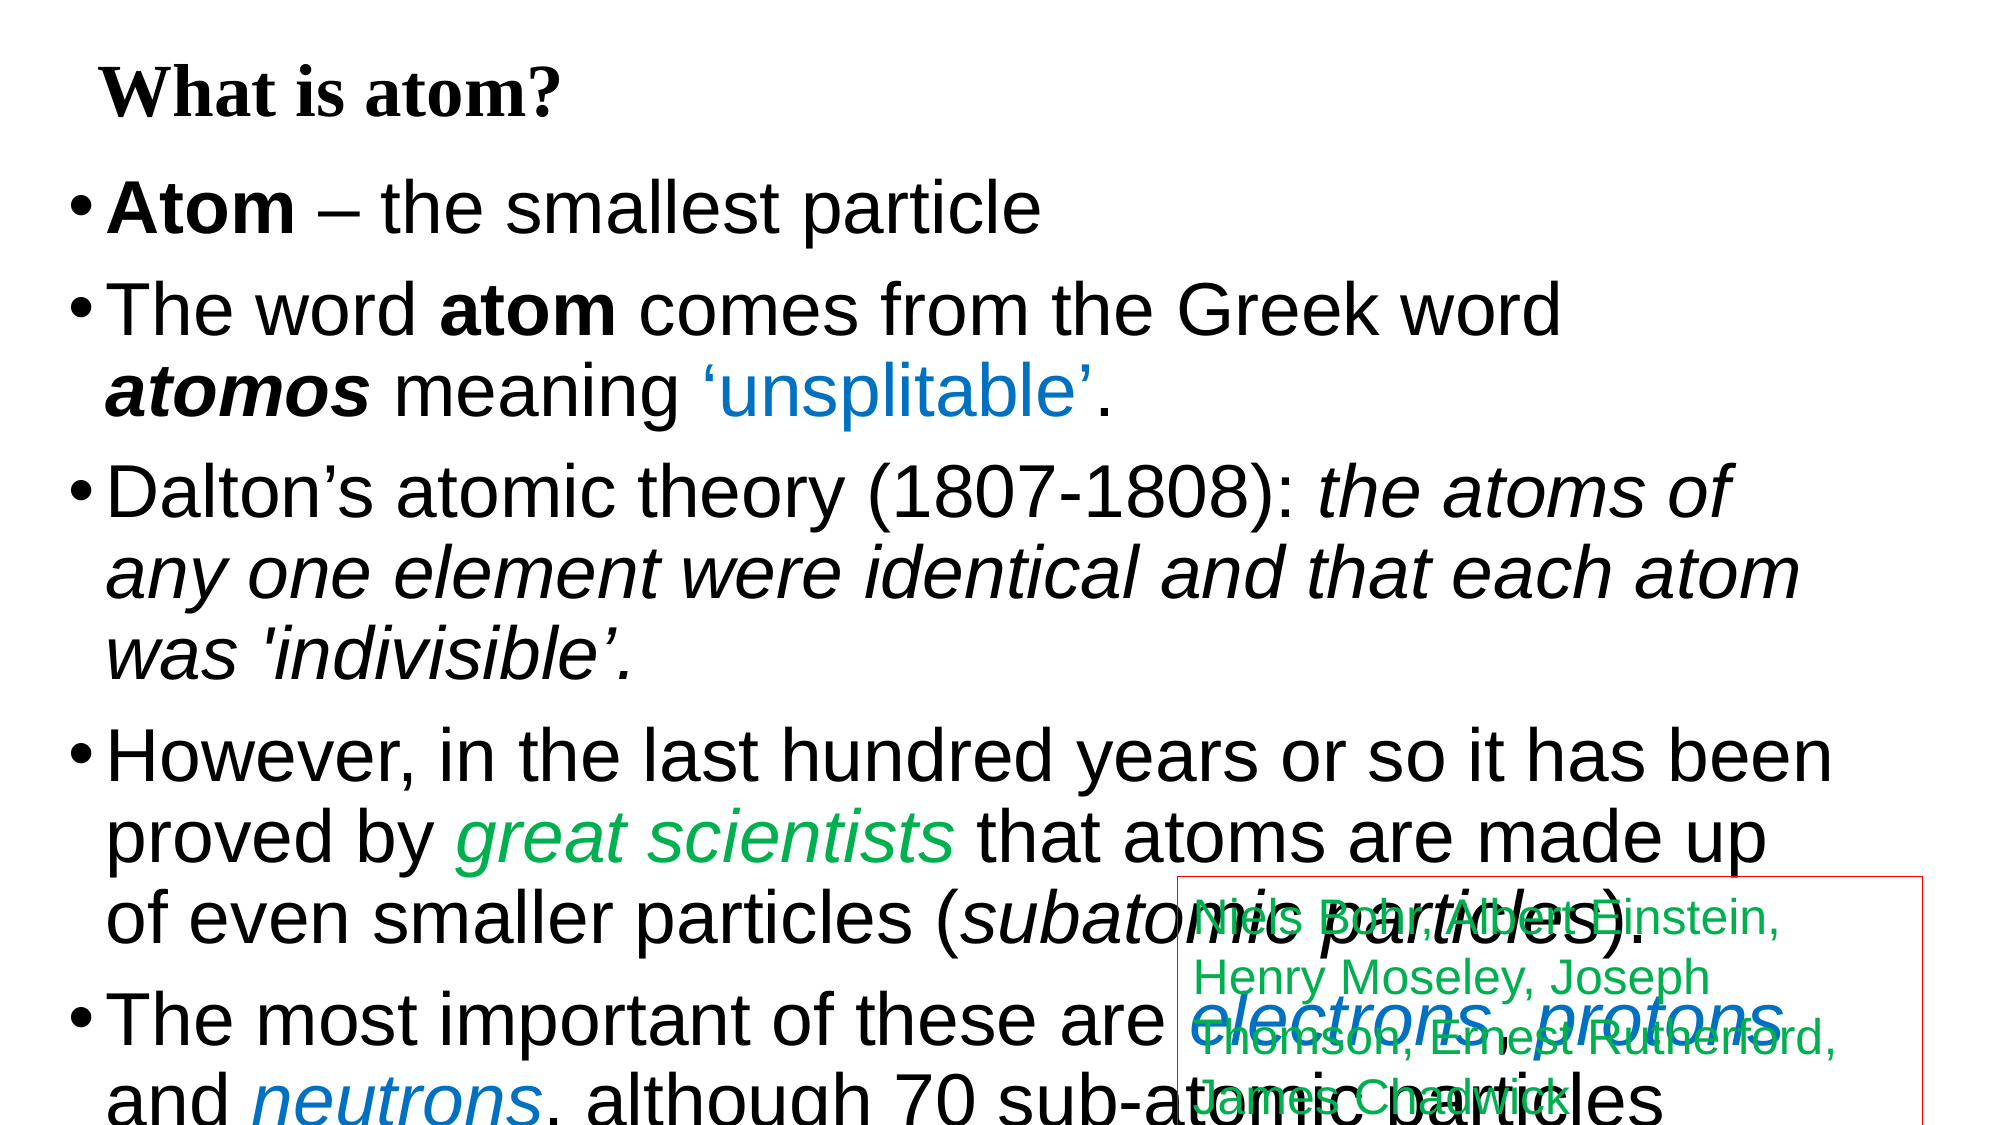

# What is atom?
Atom – the smallest particle
The word atom comes from the Greek word atomos meaning ‘unsplitable’.
Dalton’s atomic theory (1807-1808): the atoms of any one element were identical and that each atom was 'indivisible’.
However, in the last hundred years or so it has been proved by great scientists that atoms are made up of even smaller particles (subatomic particles).
The most important of these are electrons, protons and neutrons, although 70 sub-atomic particles have now been discovered.

Niels Bohr, Albert Einstein, Henry Moseley, Joseph Thomson, Ernest Rutherford, James Chadwick